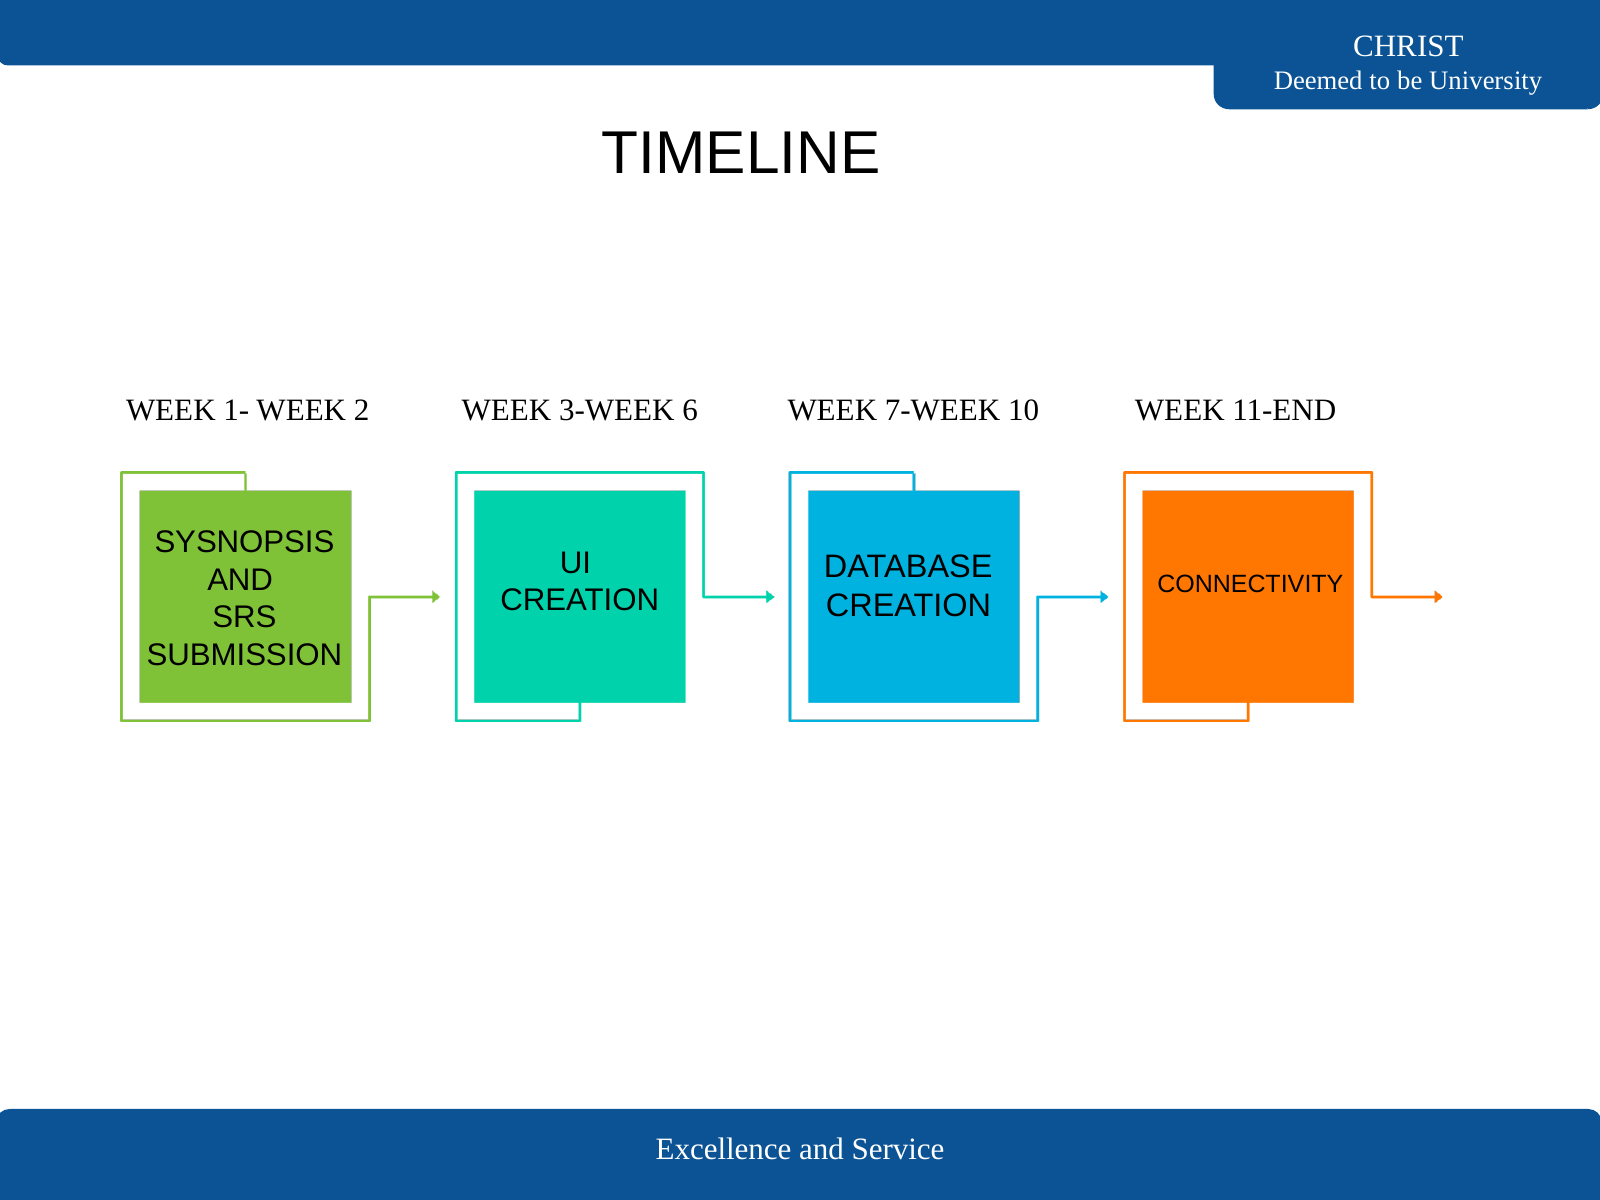

CHRIST
Deemed to be University
TIMELINE
WEEK 1- WEEK 2
WEEK 3-WEEK 6
WEEK 7-WEEK 10
WEEK 11-END

SYSNOPSIS AND
SRS SUBMISSION
UI
CREATION
DATABASE CREATION
CONNECTIVITY

Excellence and Service